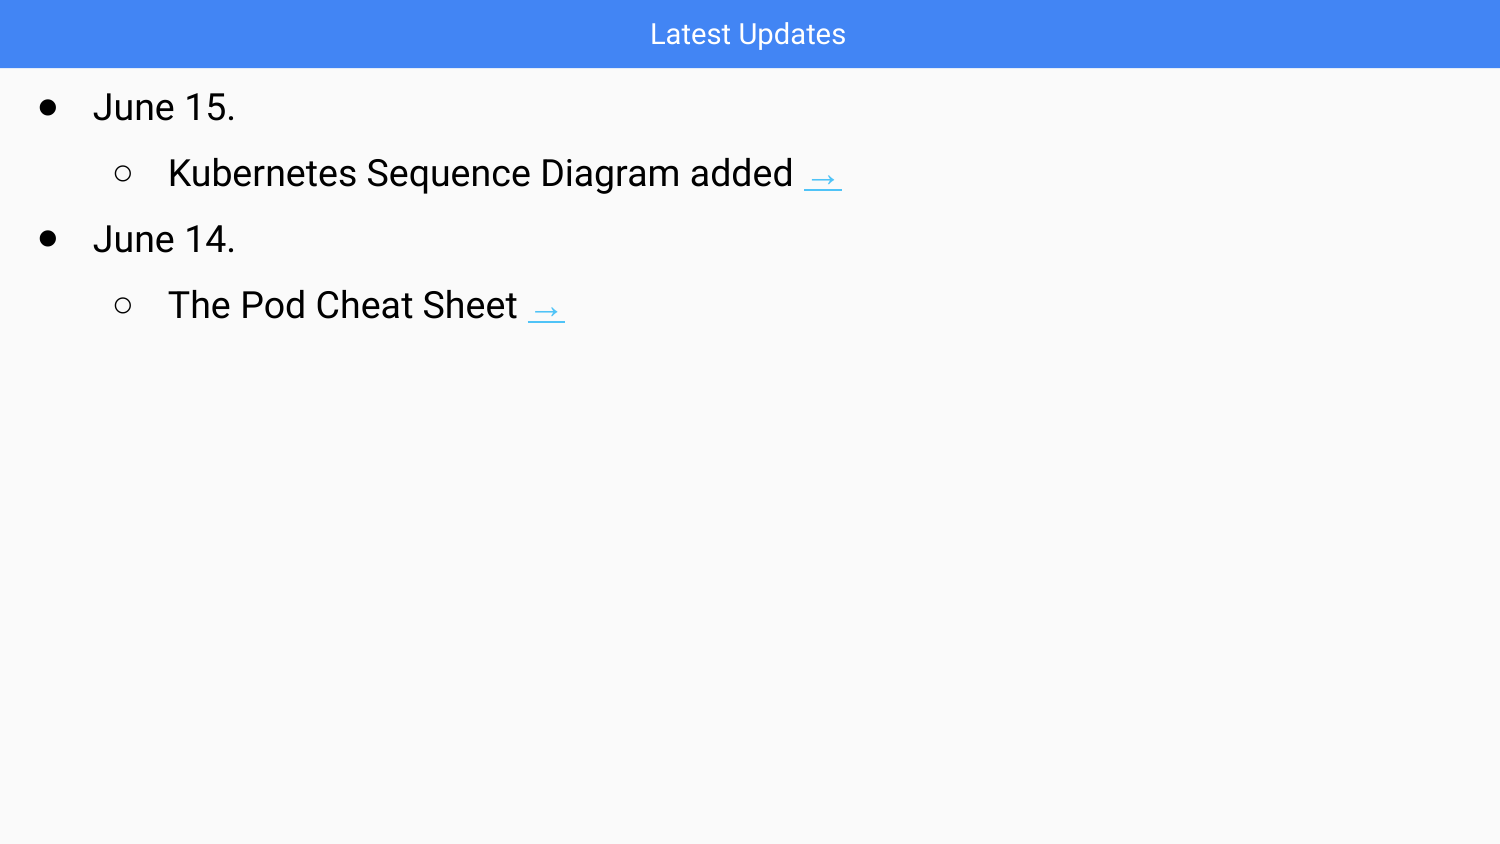

Latest Updates
June 15.
Kubernetes Sequence Diagram added →
June 14.
The Pod Cheat Sheet →